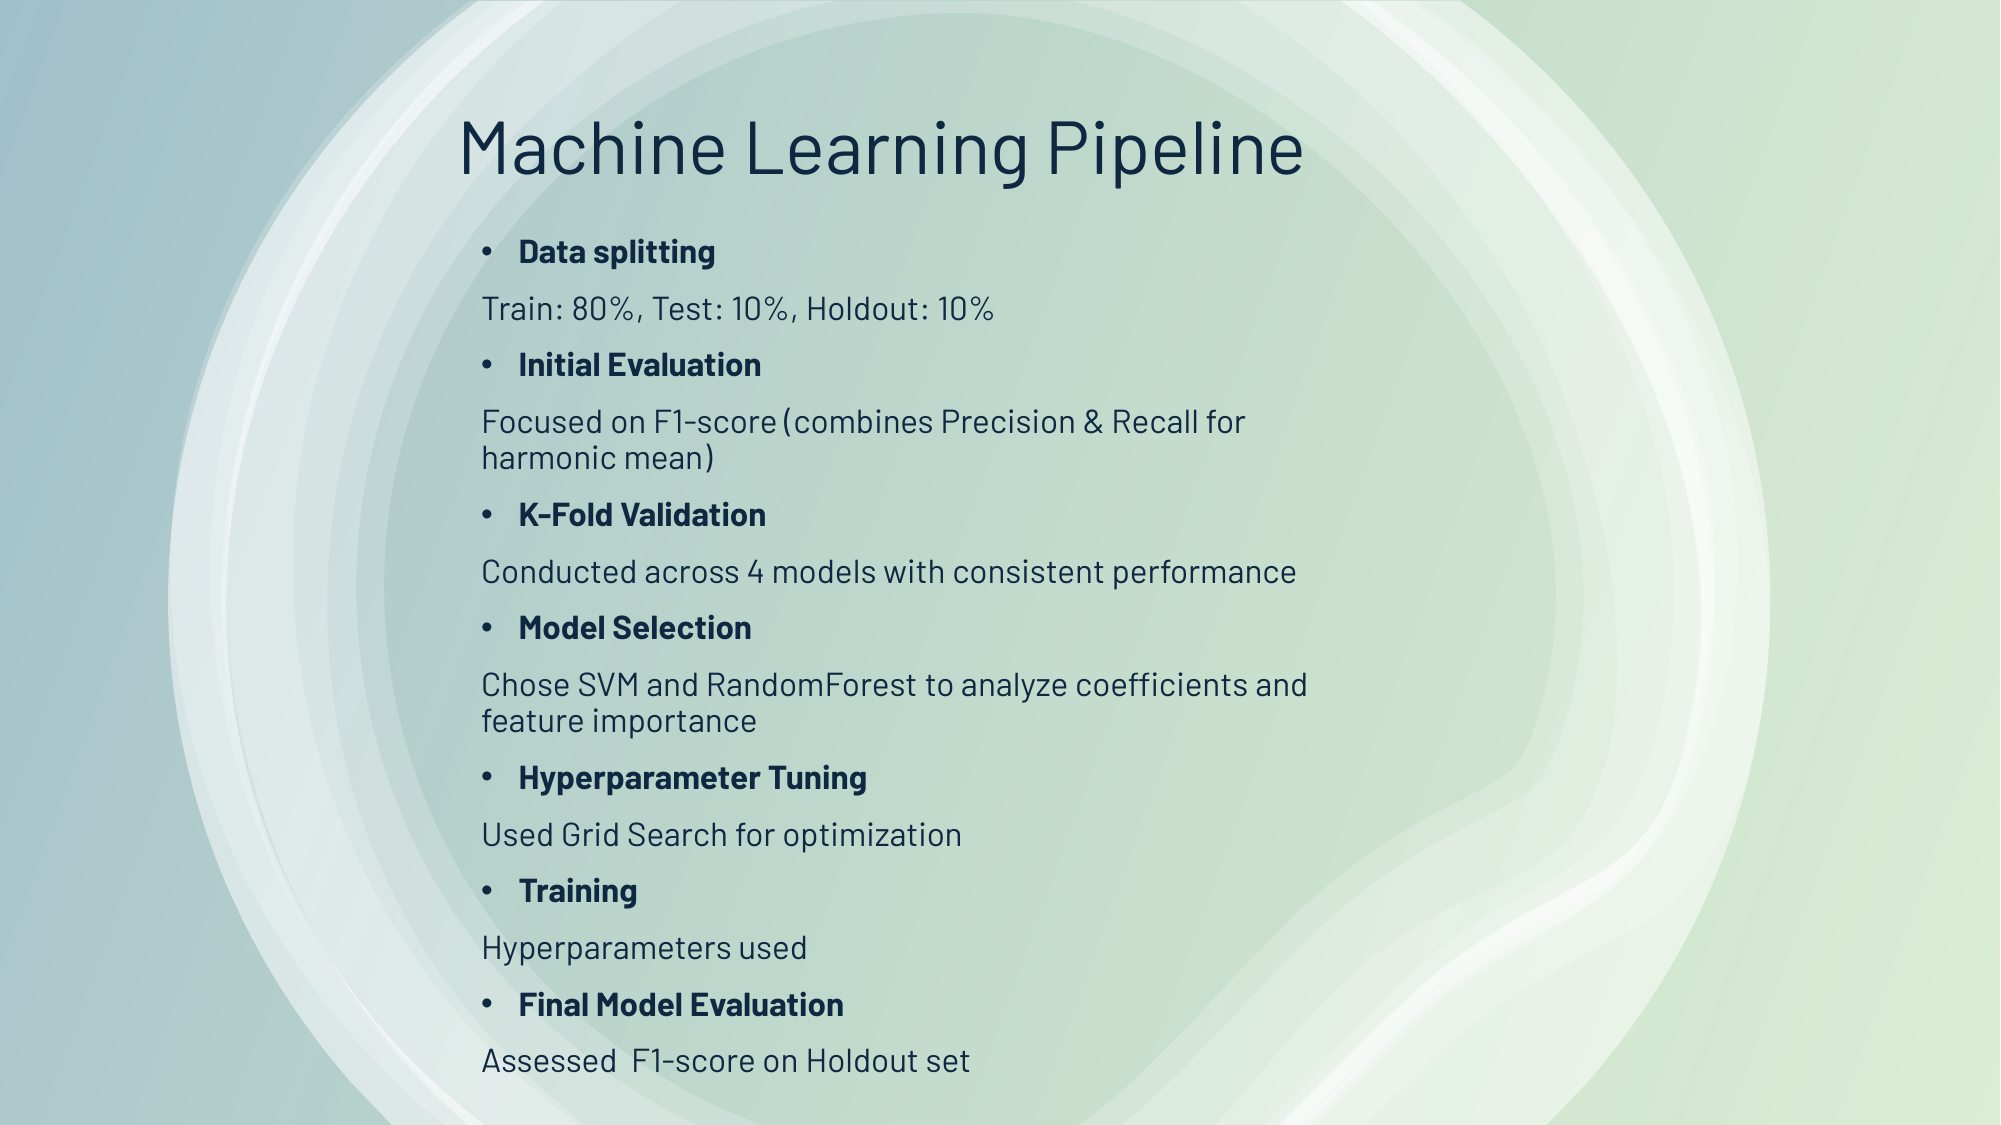

# Machine Learning Pipeline

Data splitting
Train: 80%, Test: 10%, Holdout: 10%
Initial Evaluation
Focused on F1-score (combines Precision & Recall for harmonic mean)
K-Fold Validation
Conducted across 4 models with consistent performance
Model Selection
Chose SVM and RandomForest to analyze coefficients and feature importance
Hyperparameter Tuning
Used Grid Search for optimization
Training
Hyperparameters used
Final Model Evaluation
Assessed  F1-score on Holdout set